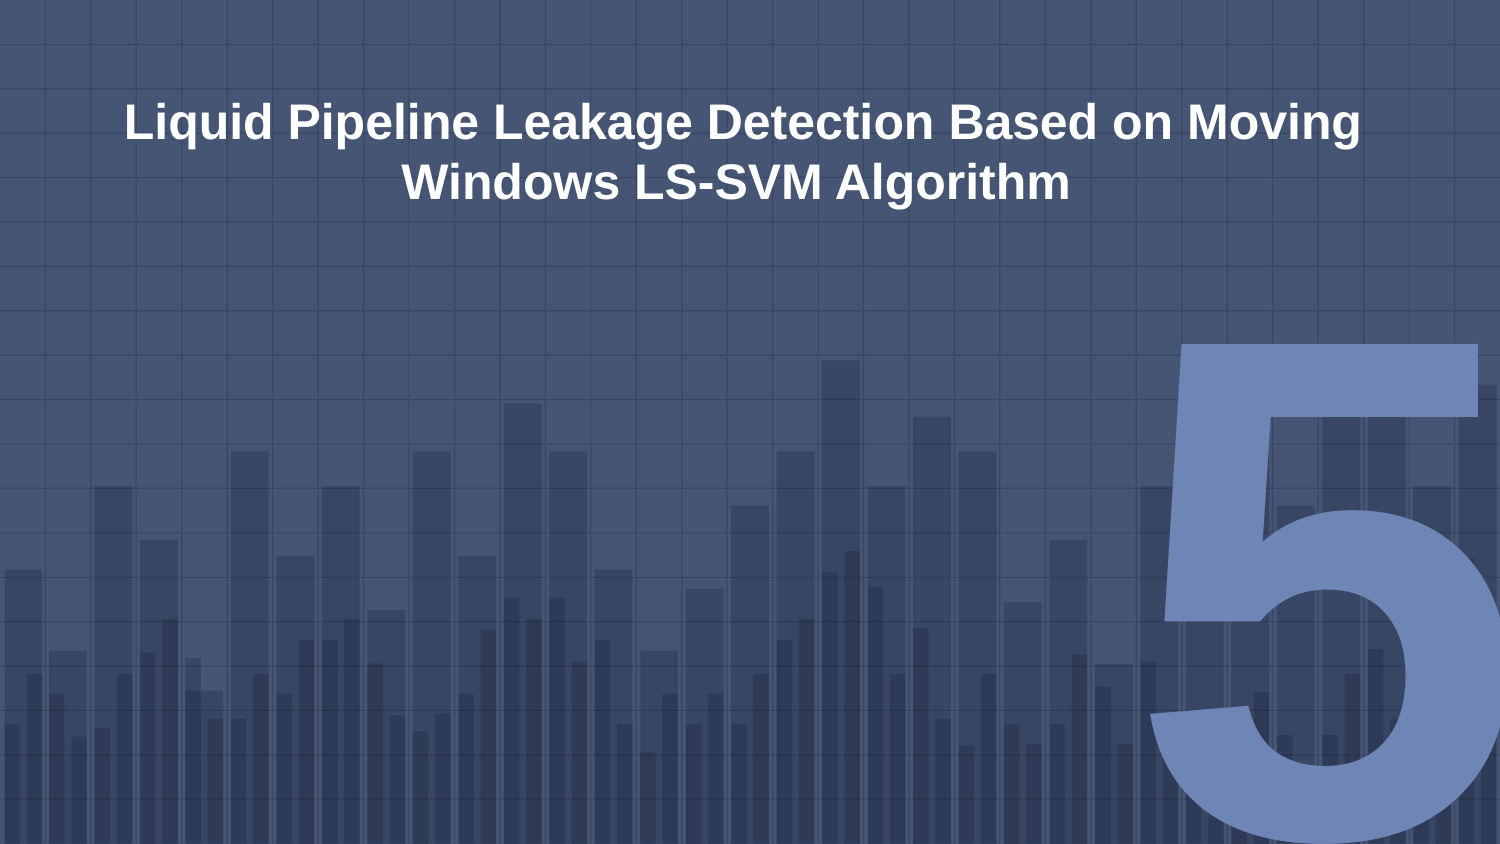

Liquid Pipeline Leakage Detection Based on Moving
Windows LS-SVM Algorithm
5